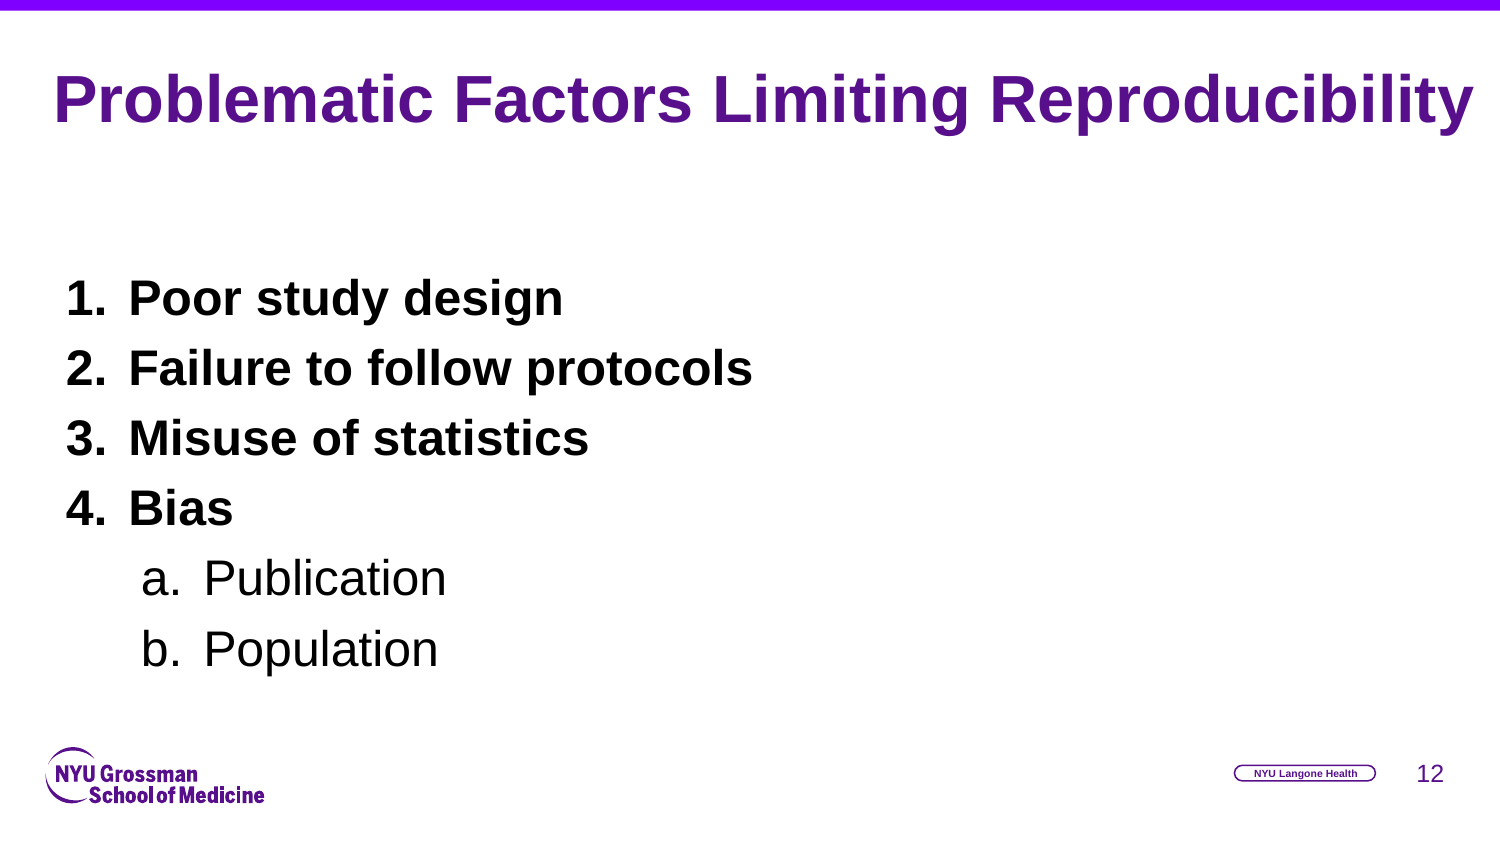

# Problematic Factors Limiting Reproducibility
Poor study design
Failure to follow protocols
Misuse of statistics
Bias
Publication
Population

12
NYU Langone Health